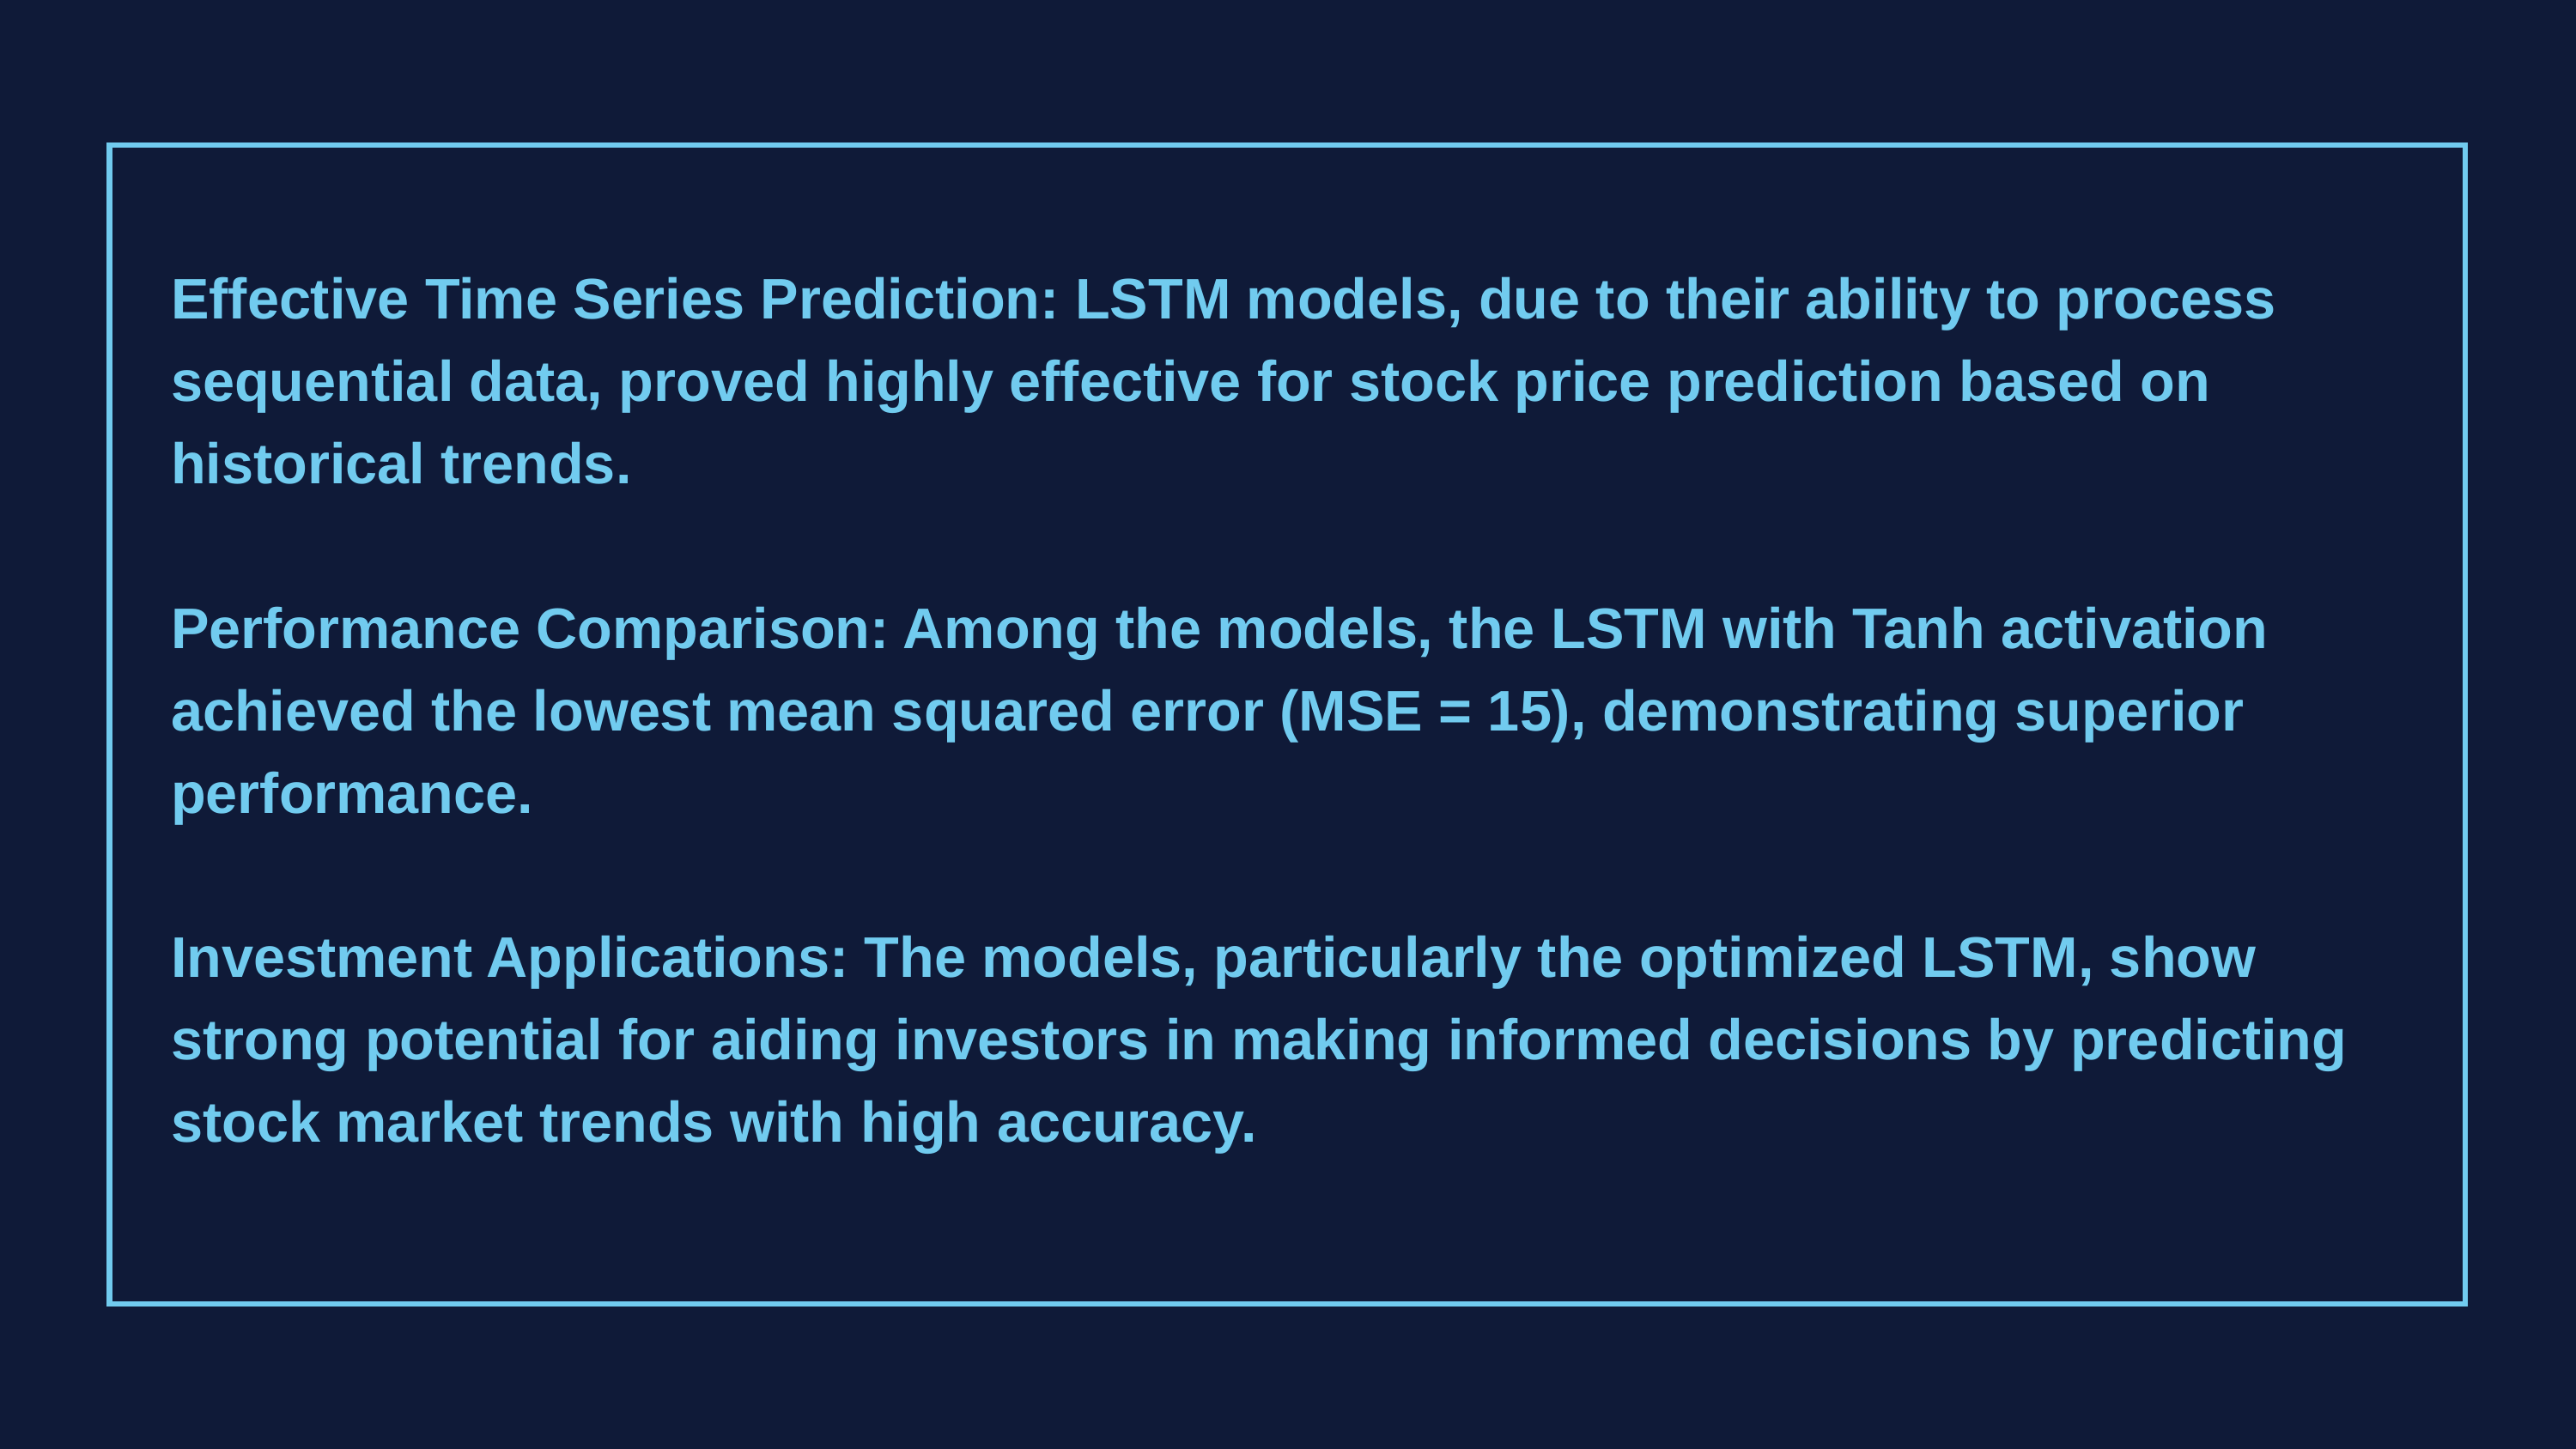

Effective Time Series Prediction: LSTM models, due to their ability to process sequential data, proved highly effective for stock price prediction based on historical trends.

Performance Comparison: Among the models, the LSTM with Tanh activation achieved the lowest mean squared error (MSE = 15), demonstrating superior performance.

Investment Applications: The models, particularly the optimized LSTM, show strong potential for aiding investors in making informed decisions by predicting stock market trends with high accuracy.